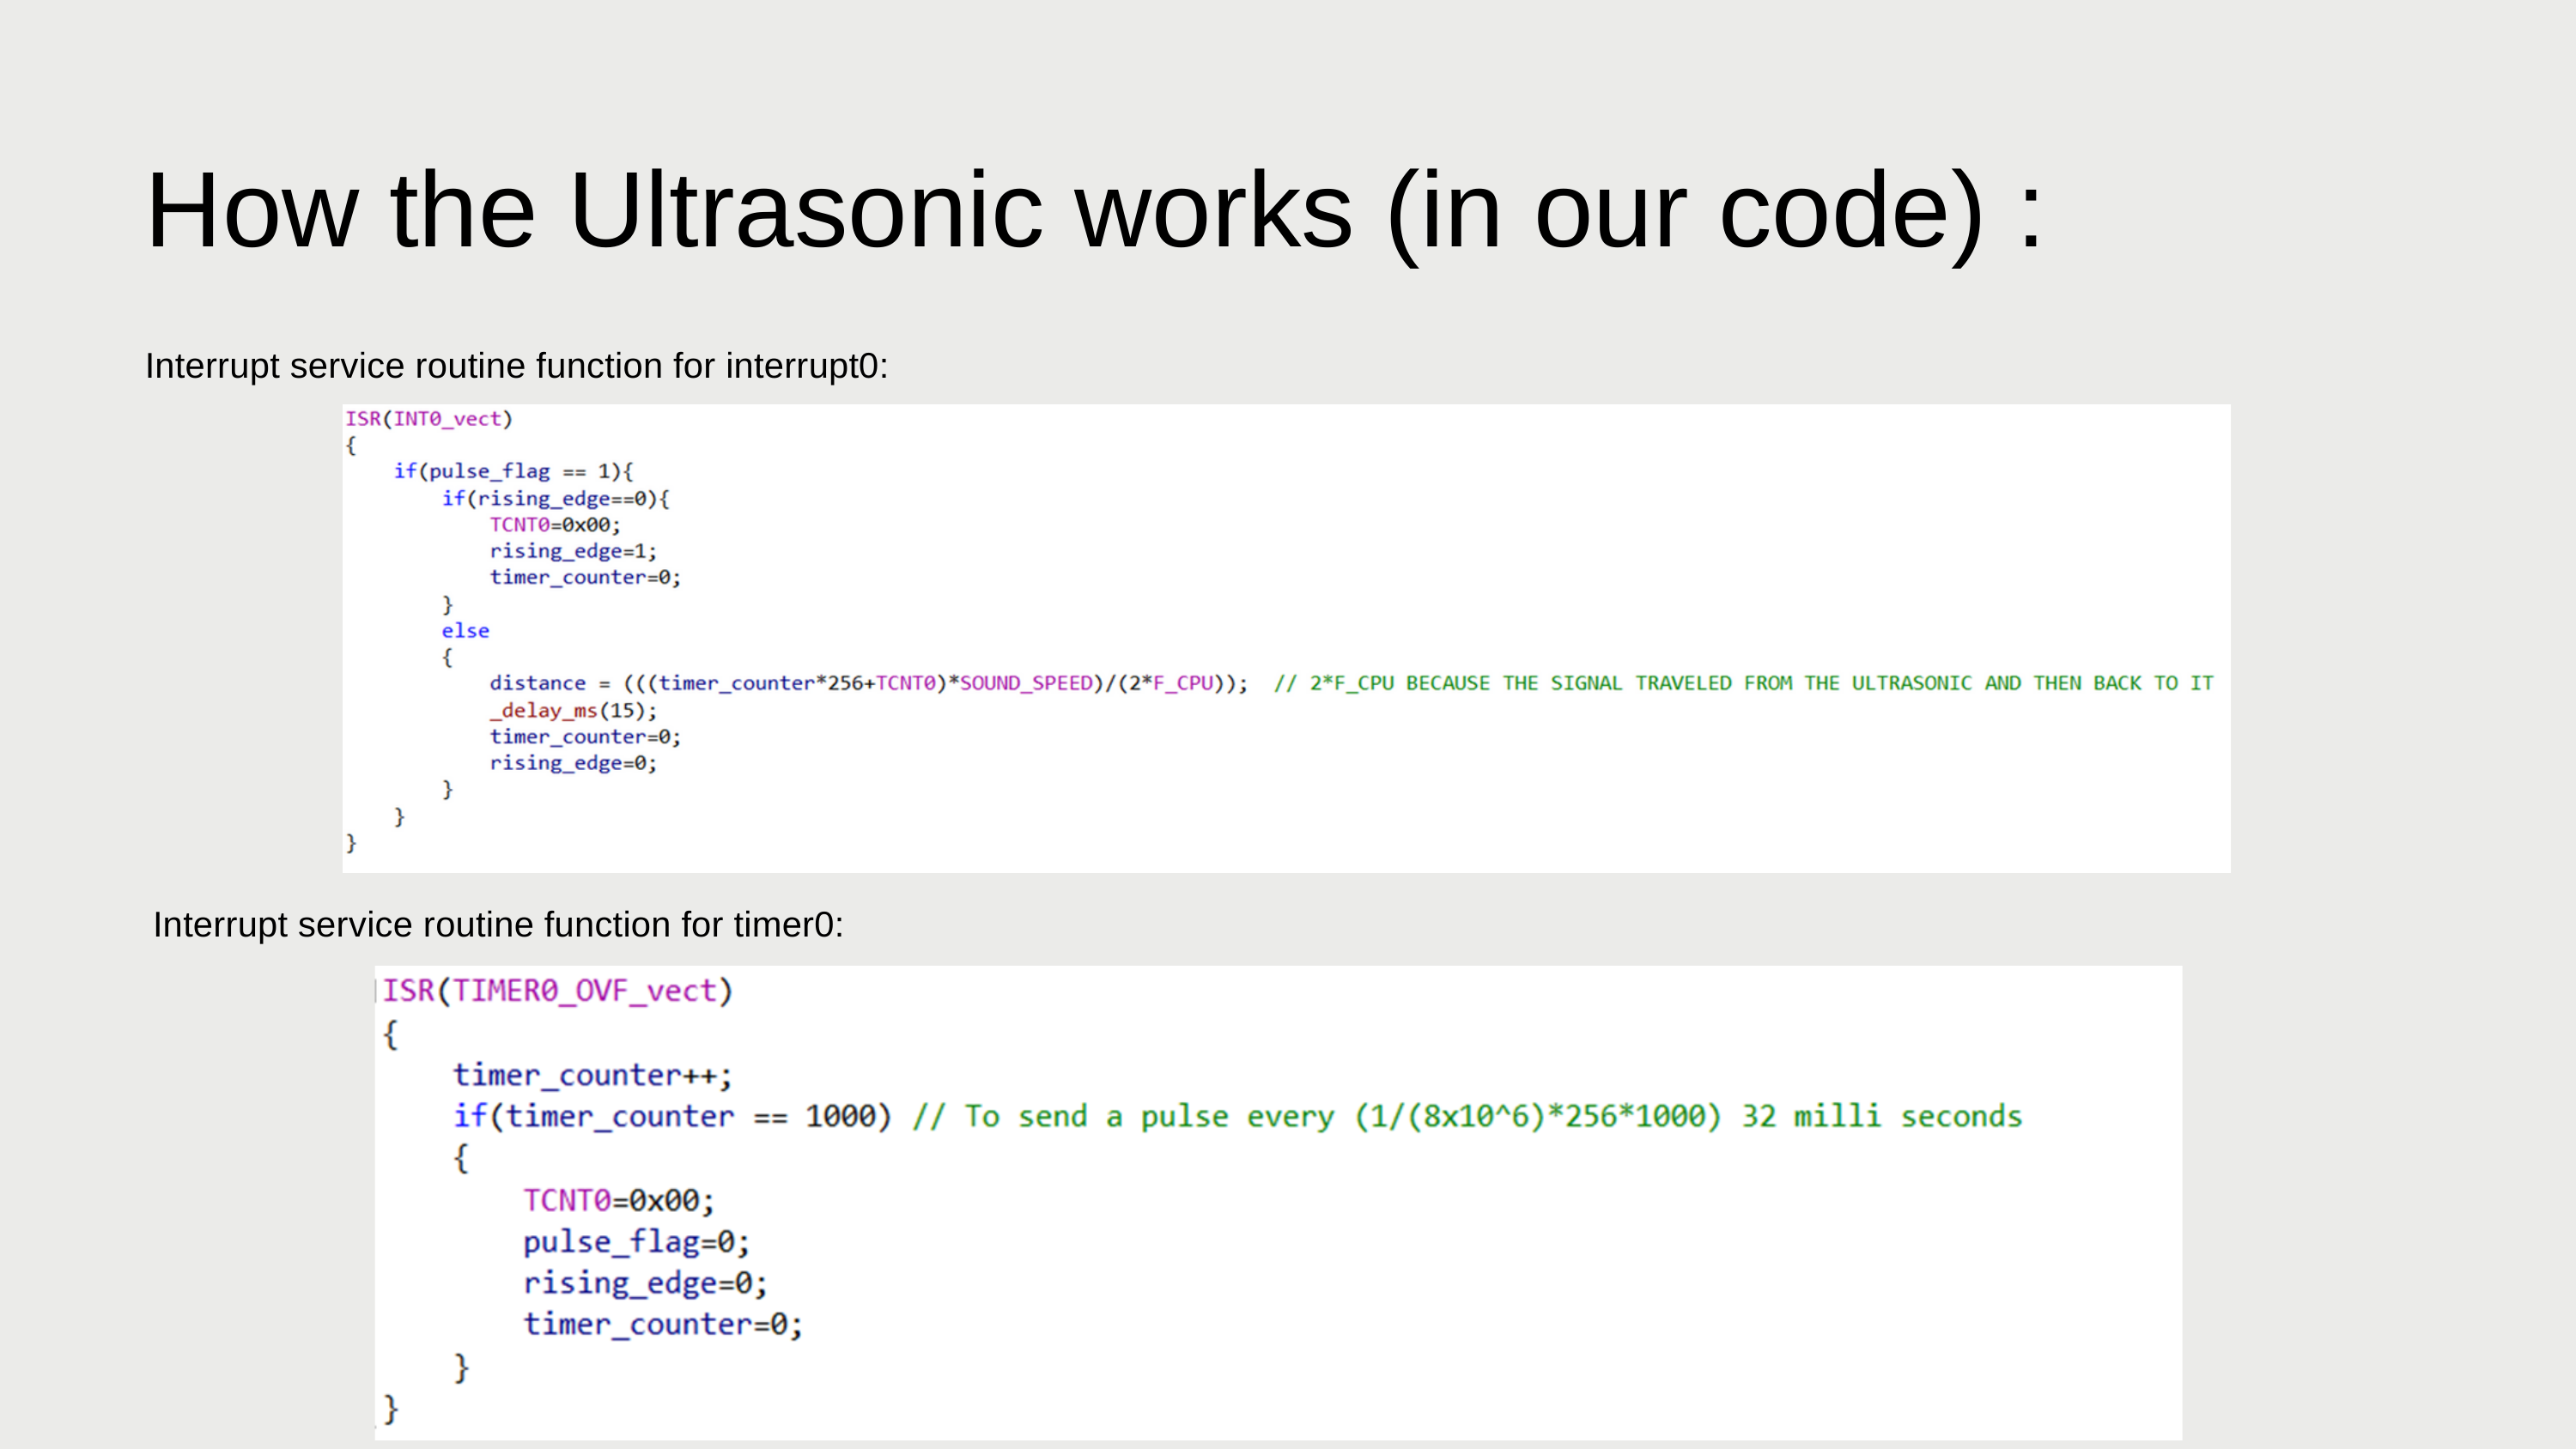

How the Ultrasonic works (in our code) :
Interrupt service routine function for interrupt0:

Interrupt service routine function for timer0: